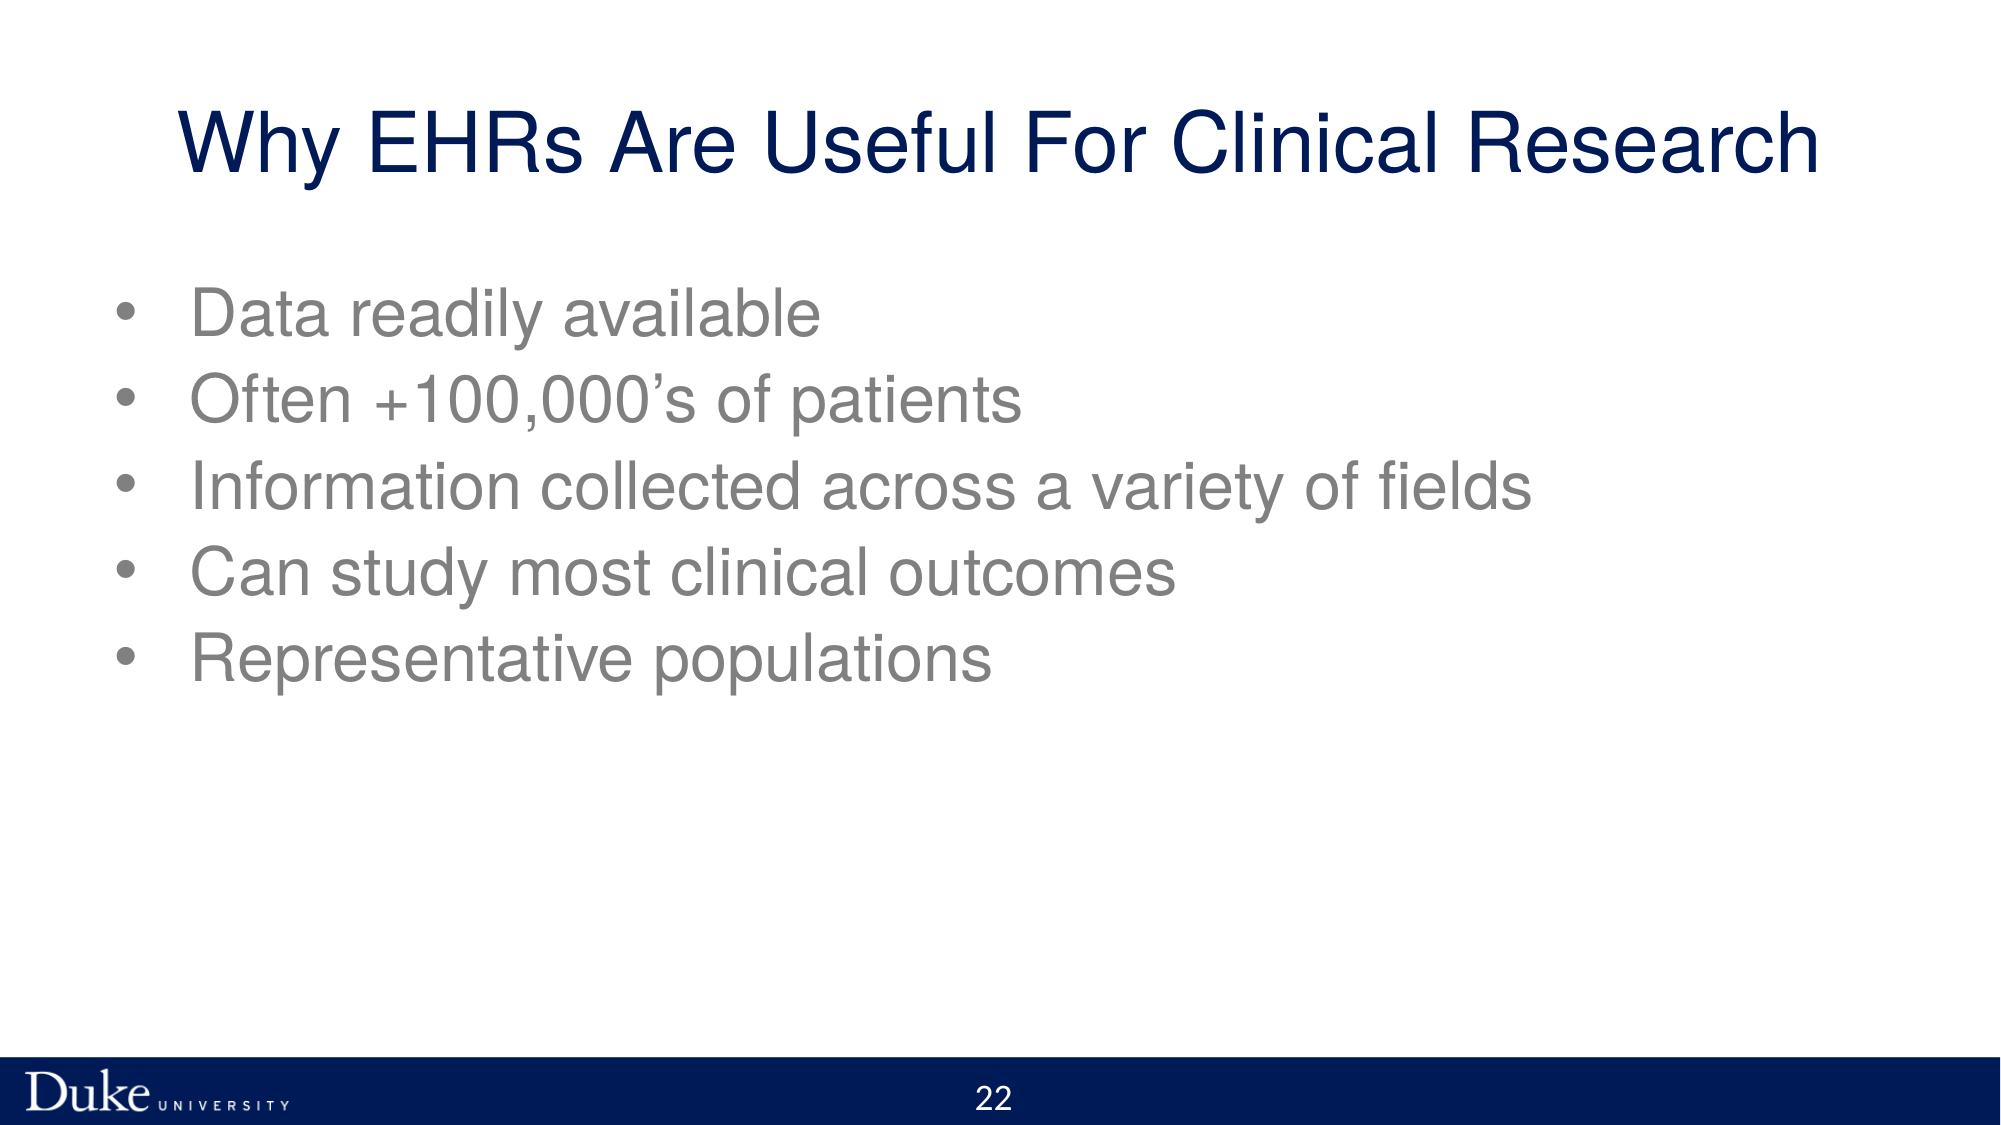

# Why EHRs Are Useful For Clinical Research
Data readily available
Often +100,000’s of patients
Information collected across a variety of fields
Can study most clinical outcomes
Representative populations

22